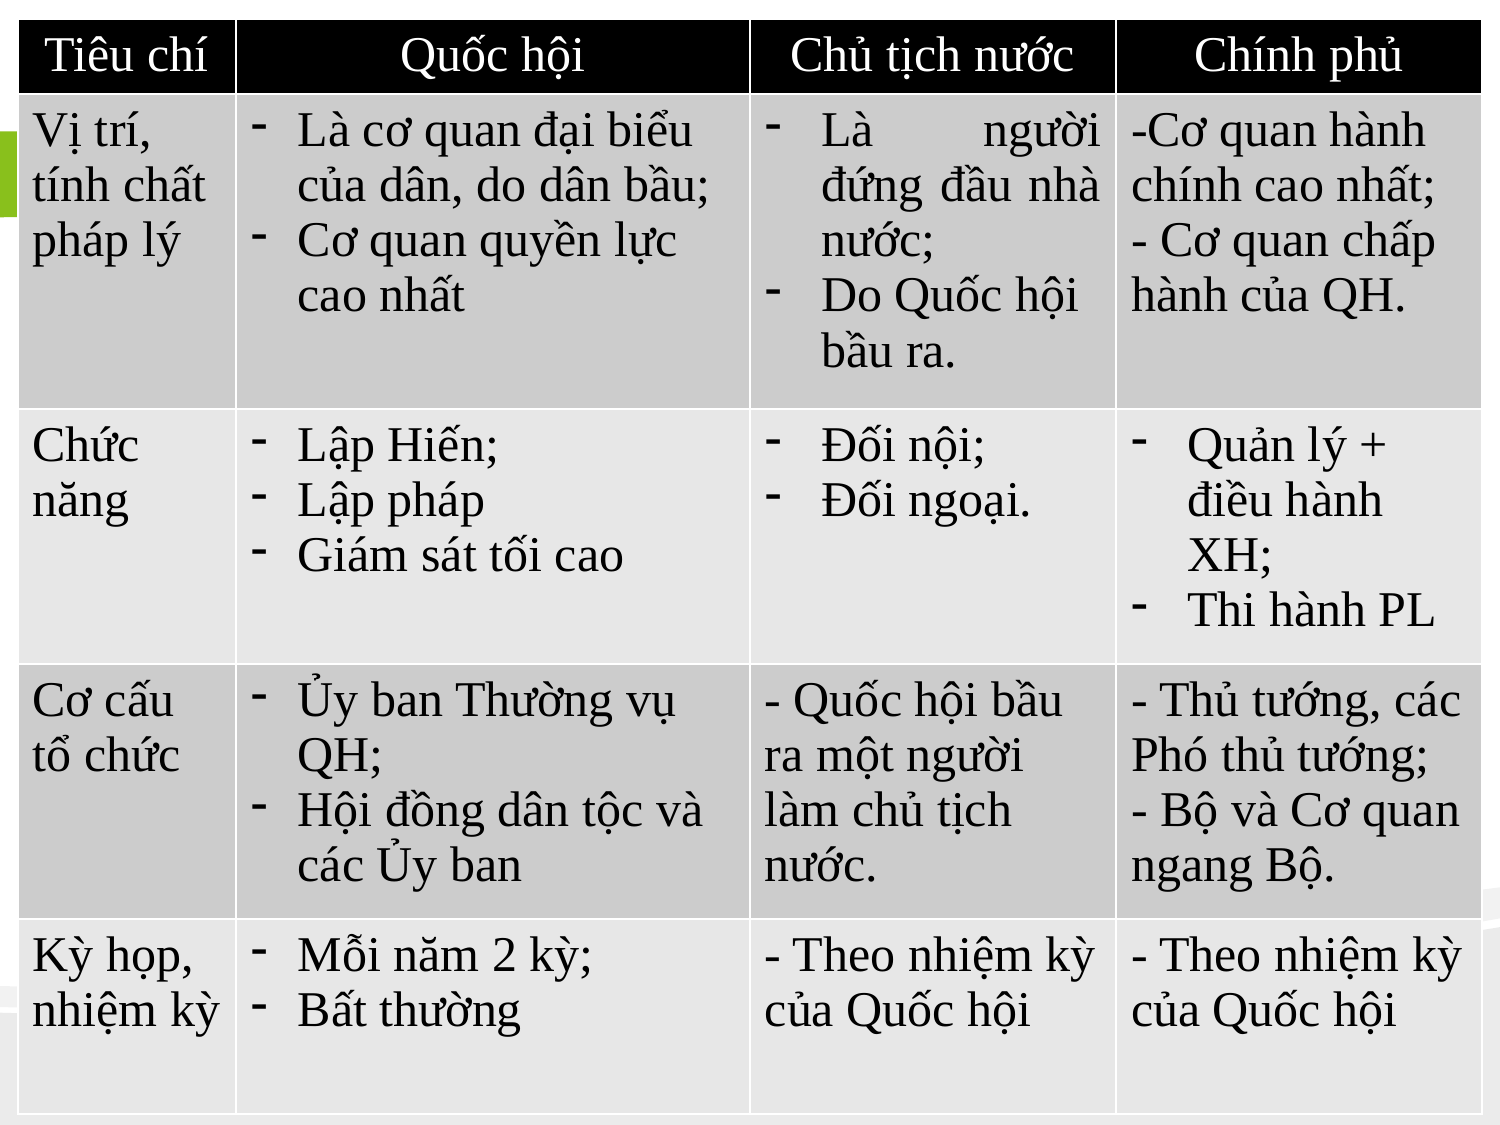

| Tiêu chí | Quốc hội | Chủ tịch nước | Chính phủ |
| --- | --- | --- | --- |
| Vị trí, tính chất pháp lý | Là cơ quan đại biểu của dân, do dân bầu; Cơ quan quyền lực cao nhất | Là người đứng đầu nhà nước; Do Quốc hội bầu ra. | -Cơ quan hành chính cao nhất; - Cơ quan chấp hành của QH. |
| Chức năng | Lập Hiến; Lập pháp Giám sát tối cao | Đối nội; Đối ngoại. | Quản lý + điều hành XH; Thi hành PL |
| Cơ cấu tổ chức | Ủy ban Thường vụ QH; Hội đồng dân tộc và các Ủy ban | - Quốc hội bầu ra một người làm chủ tịch nước. | - Thủ tướng, các Phó thủ tướng; - Bộ và Cơ quan ngang Bộ. |
| Kỳ họp, nhiệm kỳ | Mỗi năm 2 kỳ; Bất thường | - Theo nhiệm kỳ của Quốc hội | - Theo nhiệm kỳ của Quốc hội |
#
68